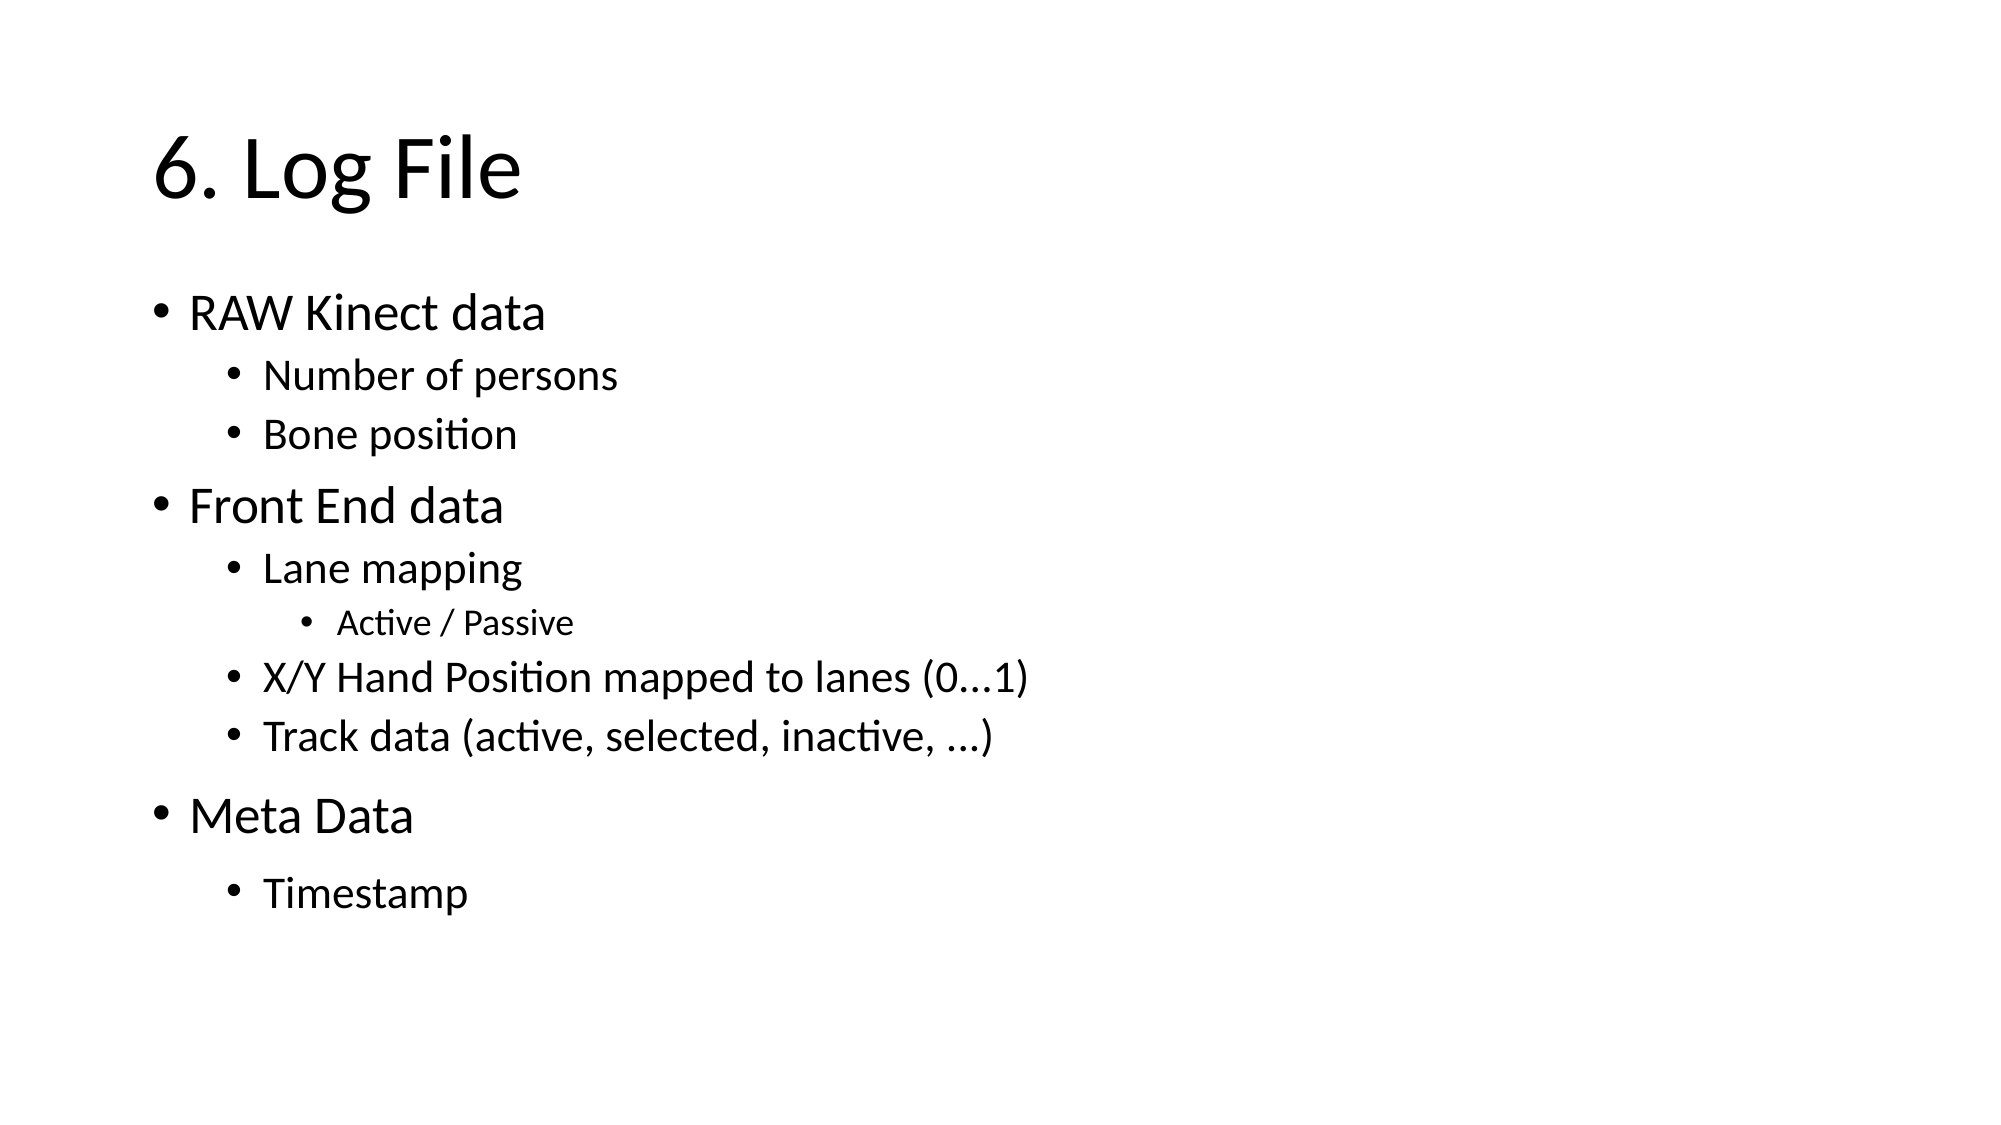

# 6. Log File
RAW Kinect data
Number of persons
Bone position
Front End data
Lane mapping
Active / Passive
X/Y Hand Position mapped to lanes (0...1)
Track data (active, selected, inactive, ...)
Meta Data
Timestamp